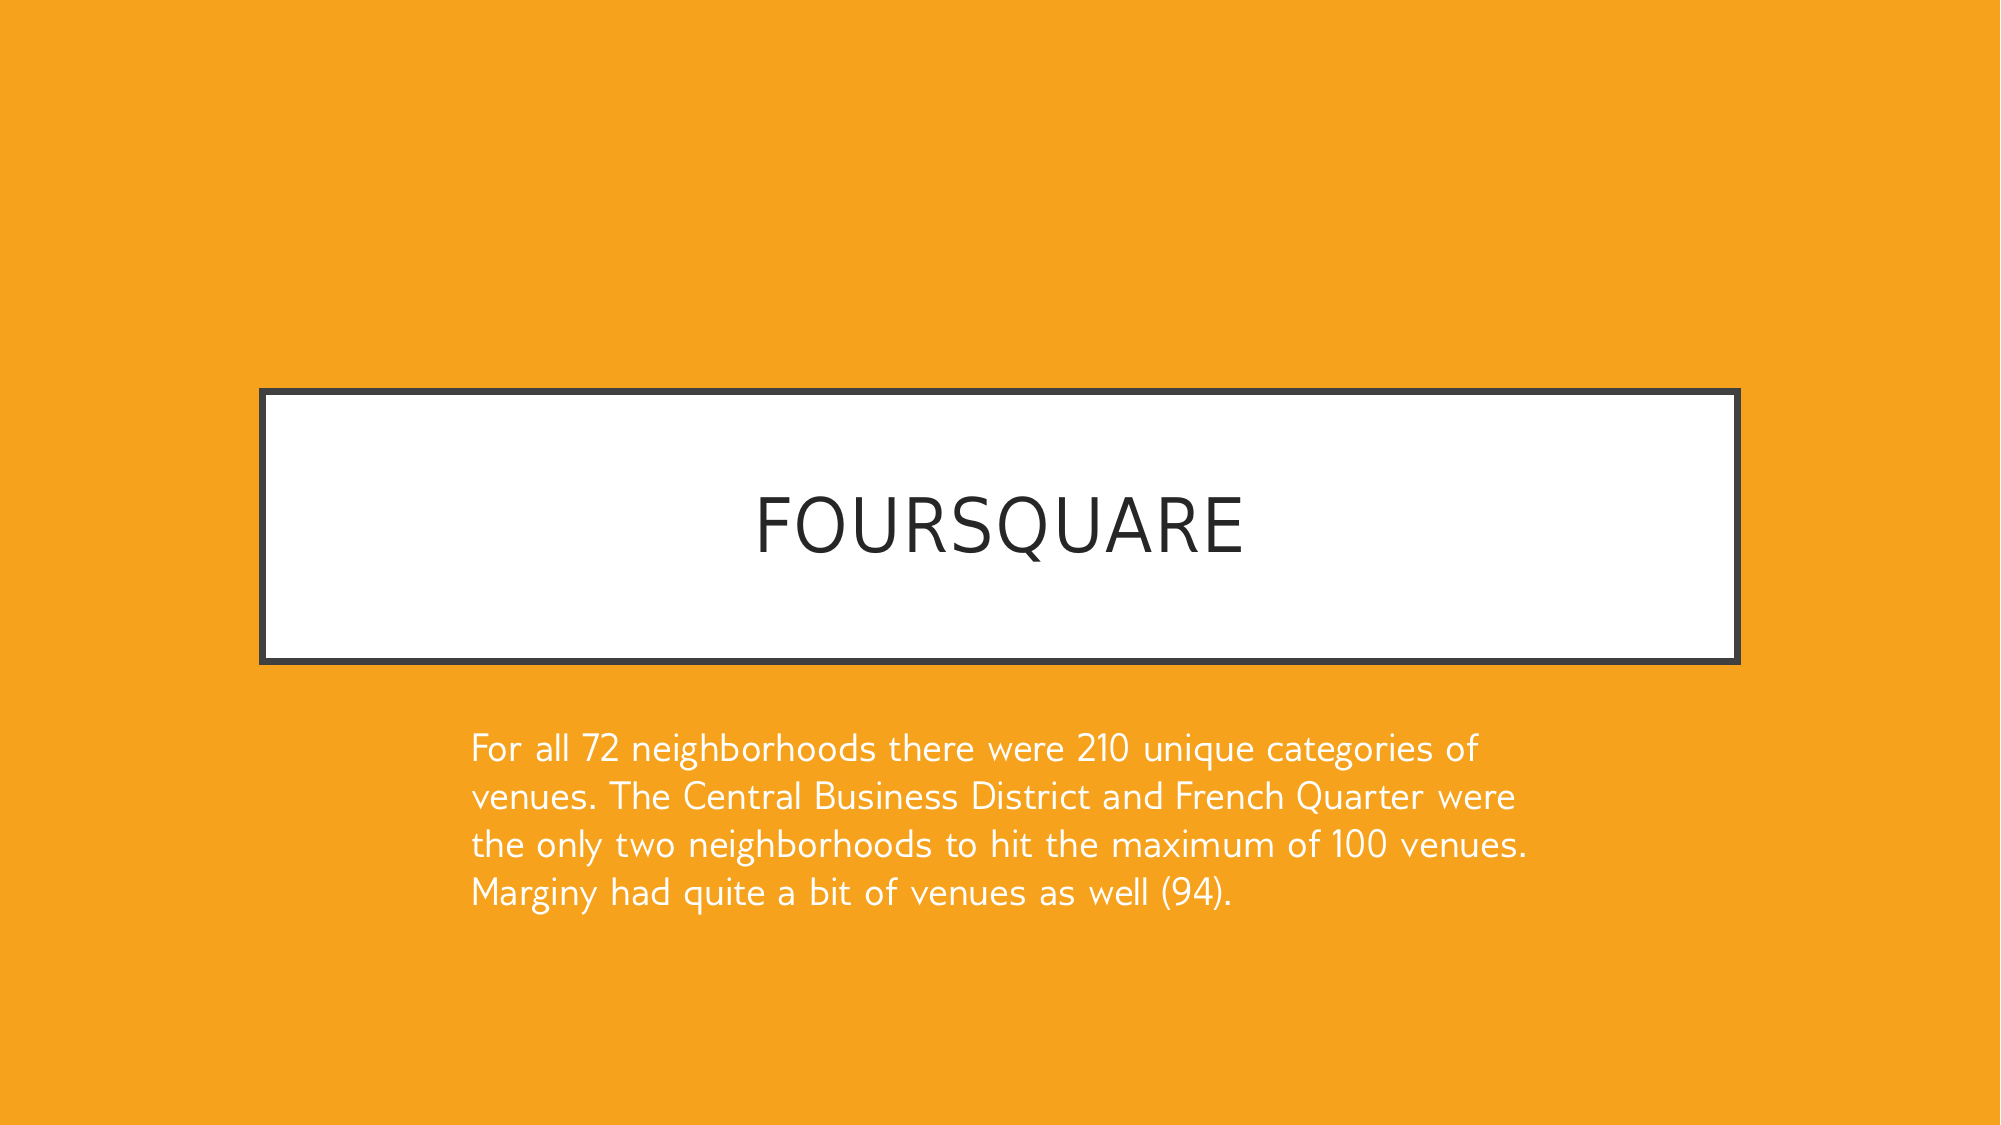

# Foursquare
For all 72 neighborhoods there were 210 unique categories of venues. The Central Business District and French Quarter were the only two neighborhoods to hit the maximum of 100 venues. Marginy had quite a bit of venues as well (94).